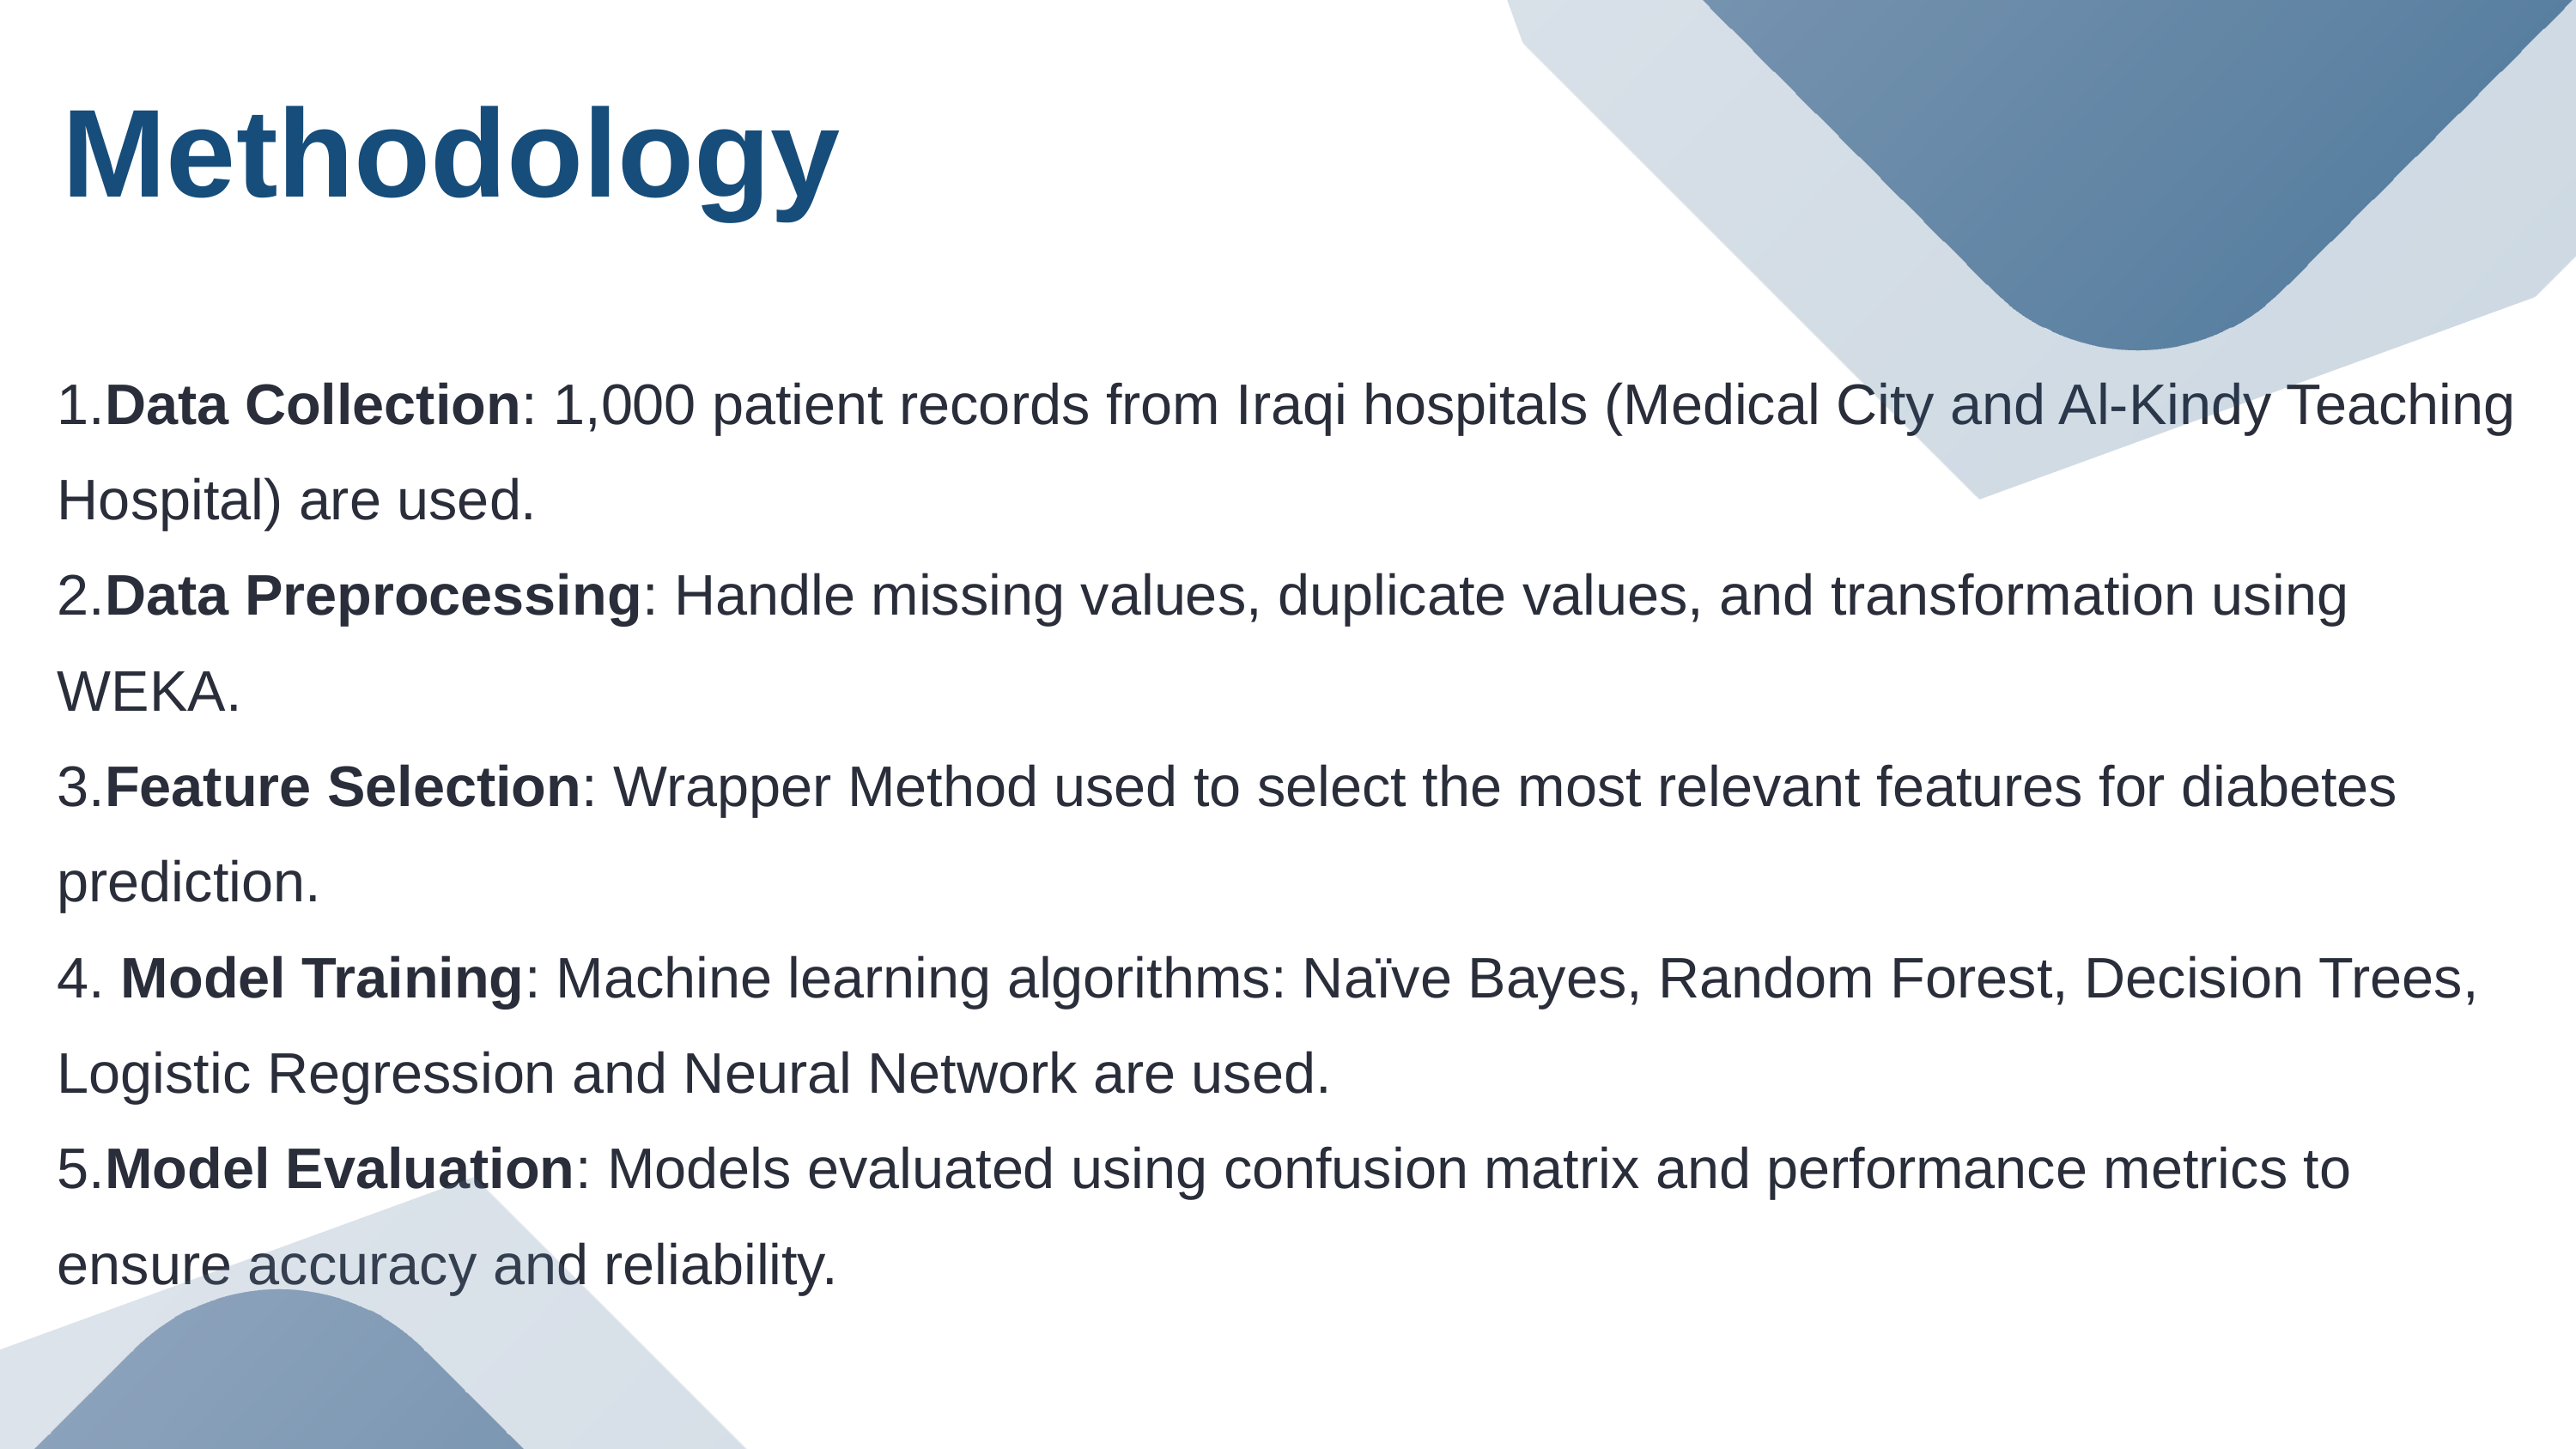

Methodology
1.Data Collection: 1,000 patient records from Iraqi hospitals (Medical City and Al-Kindy Teaching Hospital) are used.
2.Data Preprocessing: Handle missing values, duplicate values, and transformation using WEKA.
3.Feature Selection: Wrapper Method used to select the most relevant features for diabetes prediction.
4. Model Training: Machine learning algorithms: Naïve Bayes, Random Forest, Decision Trees, Logistic Regression and Neural Network are used.
5.Model Evaluation: Models evaluated using confusion matrix and performance metrics to ensure accuracy and reliability.